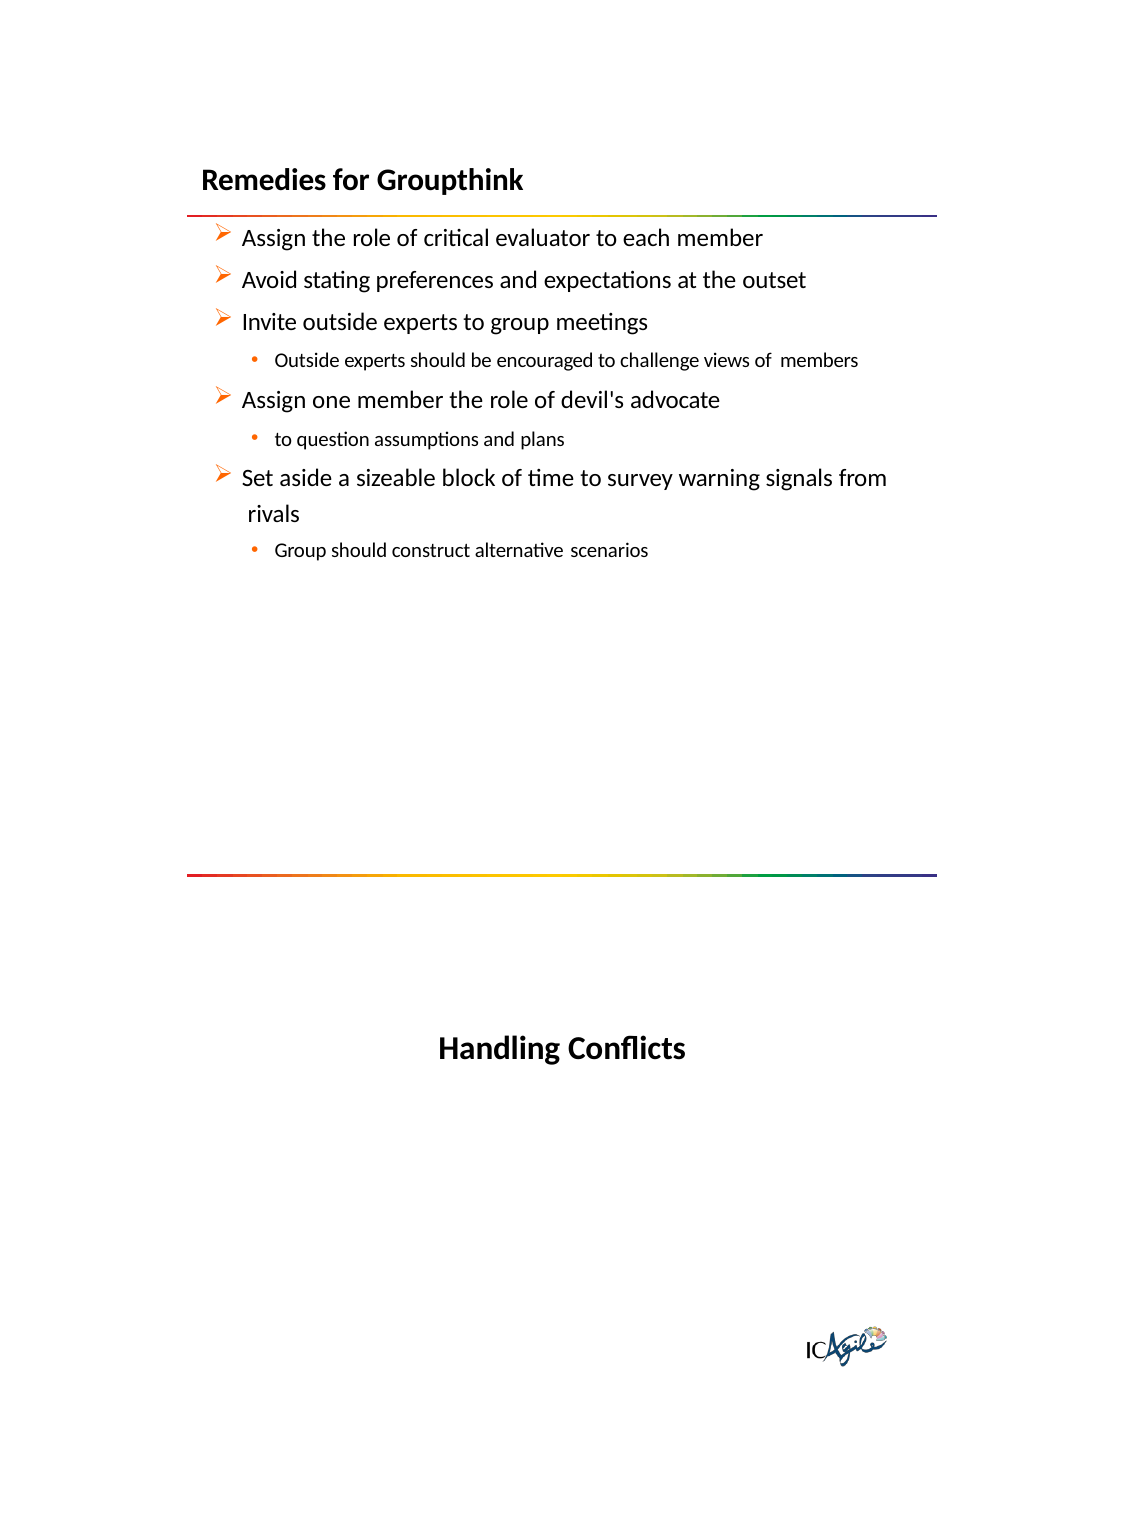

Remedies for Groupthink
Assign the role of critical evaluator to each member
Avoid stating preferences and expectations at the outset
Invite outside experts to group meetings
Outside experts should be encouraged to challenge views of members
Assign one member the role of devil's advocate
to question assumptions and plans
Set aside a sizeable block of time to survey warning signals from  rivals
Group should construct alternative scenarios

Handling Conflicts